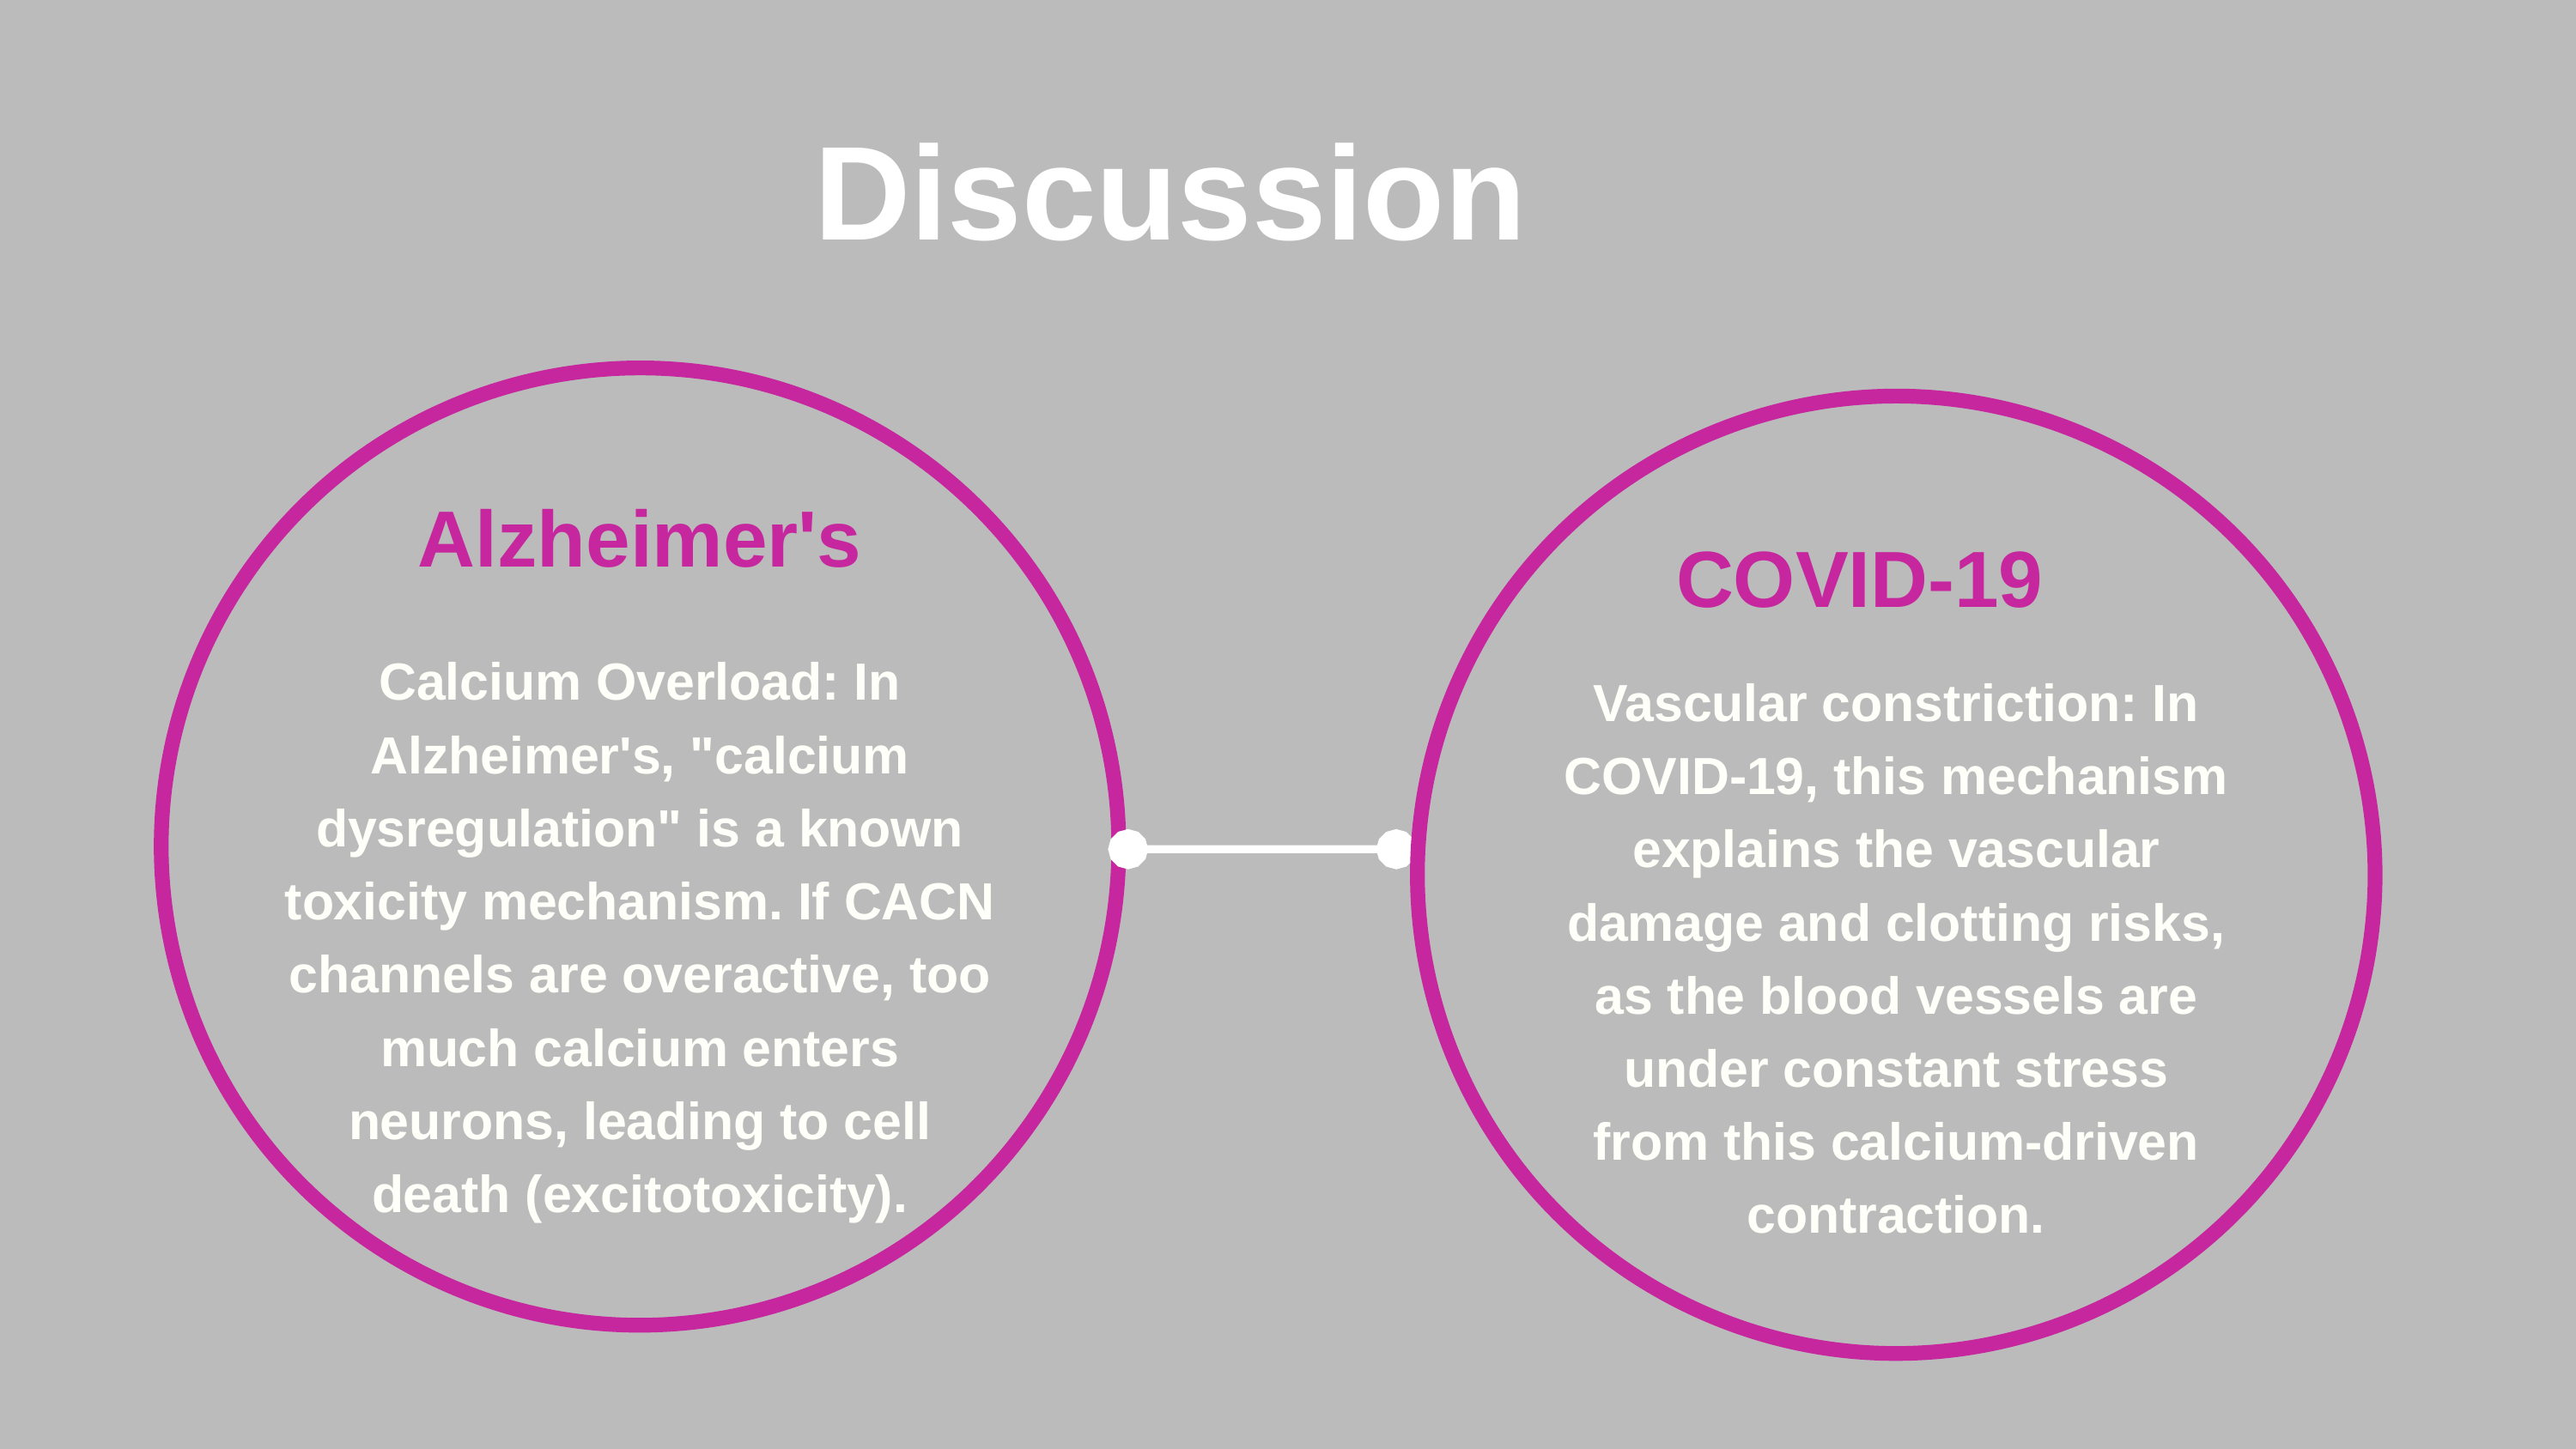

Discussion

Alzheimer's

COVID-19
Calcium Overload: In Alzheimer's, "calcium dysregulation" is a known toxicity mechanism. If CACN channels are overactive, too much calcium enters neurons, leading to cell death (excitotoxicity).
Vascular constriction: In COVID-19, this mechanism explains the vascular damage and clotting risks, as the blood vessels are under constant stress from this calcium-driven contraction.